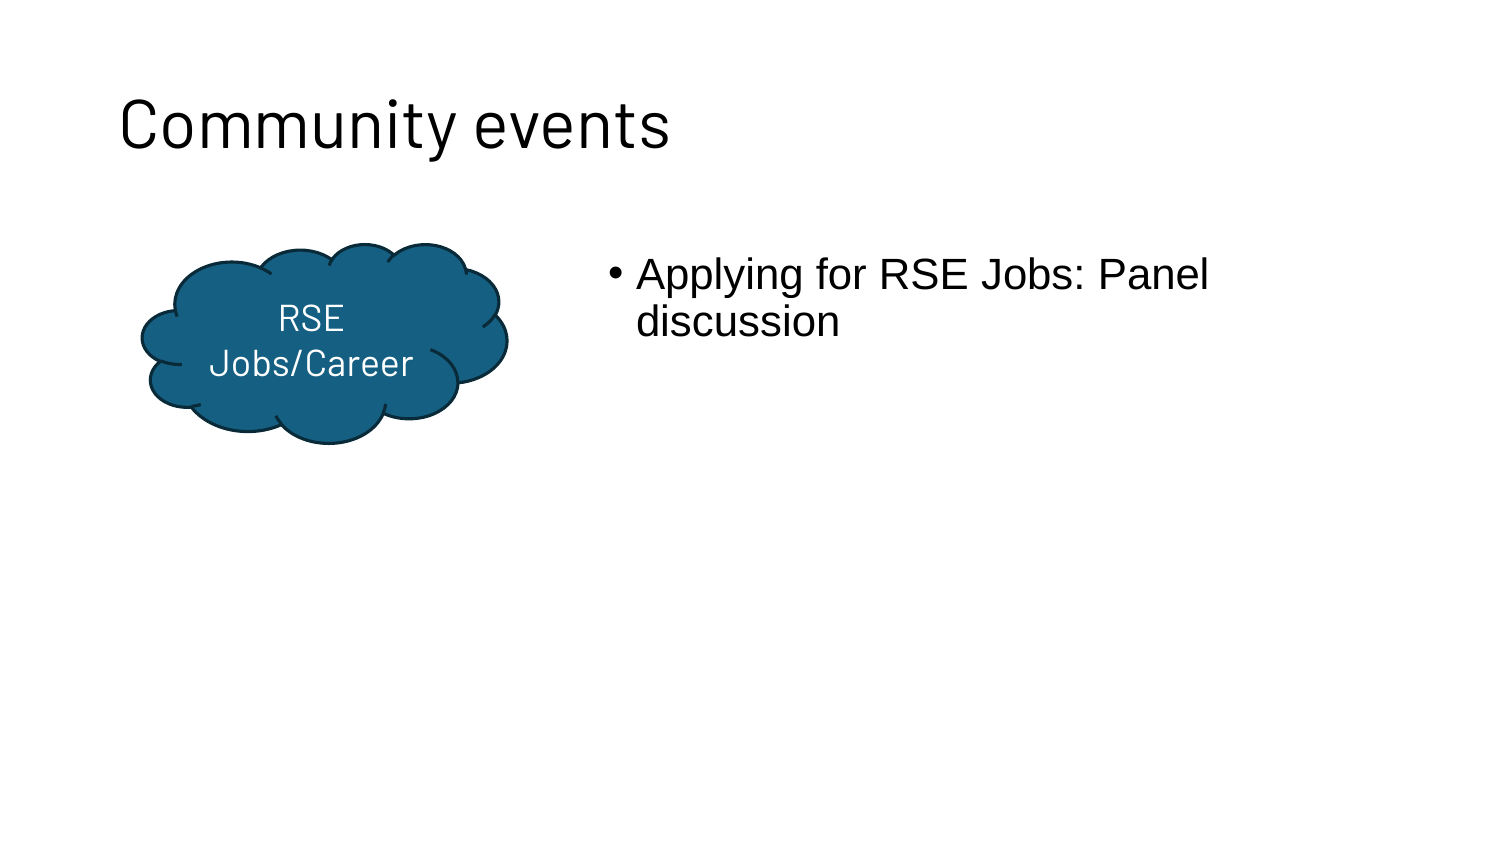

# Community events
RSE Jobs/Career
Applying for RSE Jobs: Panel discussion